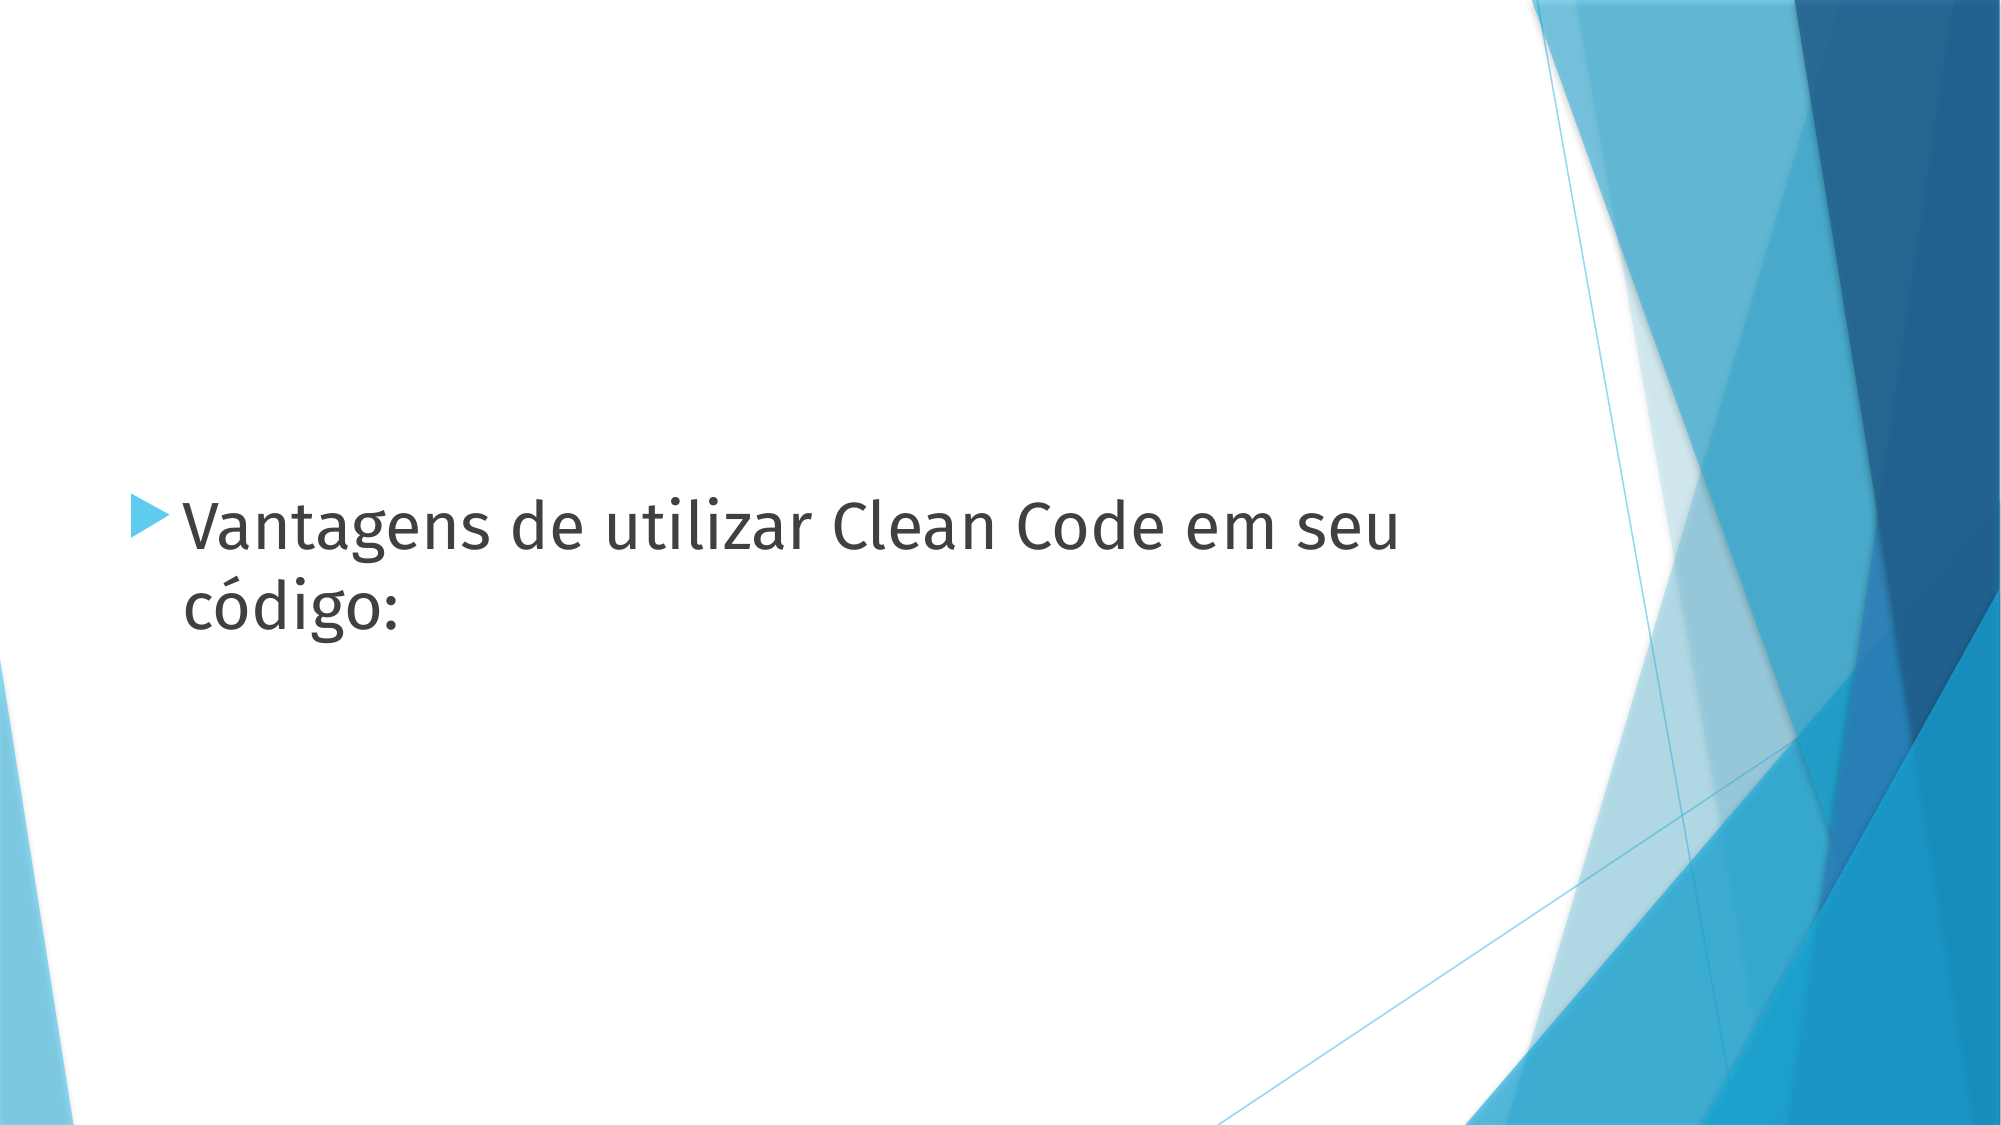

Vantagens de utilizar Clean Code em seu código: